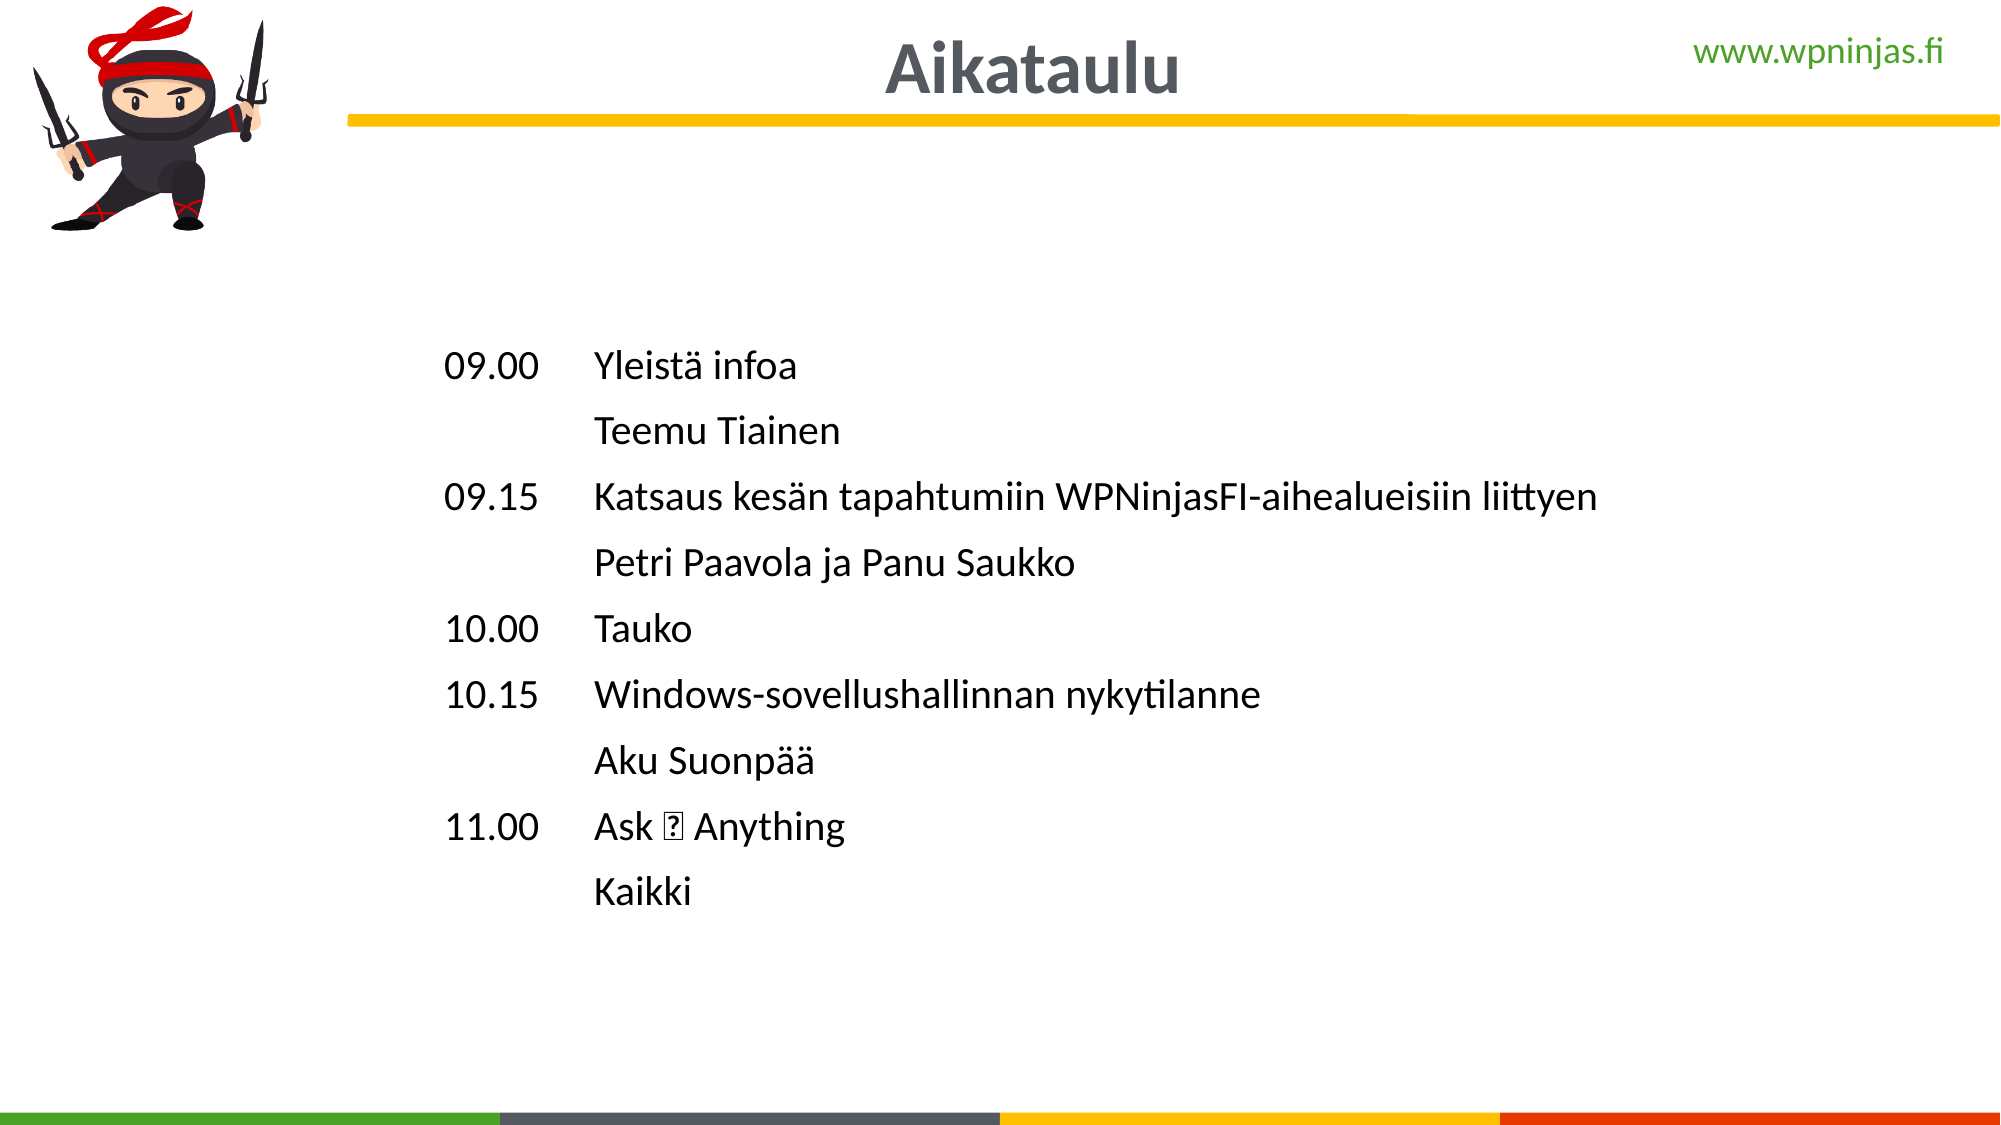

Aikataulu
09.00	Yleistä infoa
	Teemu Tiainen
09.15	Katsaus kesän tapahtumiin WPNinjasFI-aihealueisiin liittyen
	Petri Paavola ja Panu Saukko
10.00	Tauko
10.15 	Windows-sovellushallinnan nykytilanne
	Aku Suonpää
11.00	Ask 🥷 Anything
	Kaikki